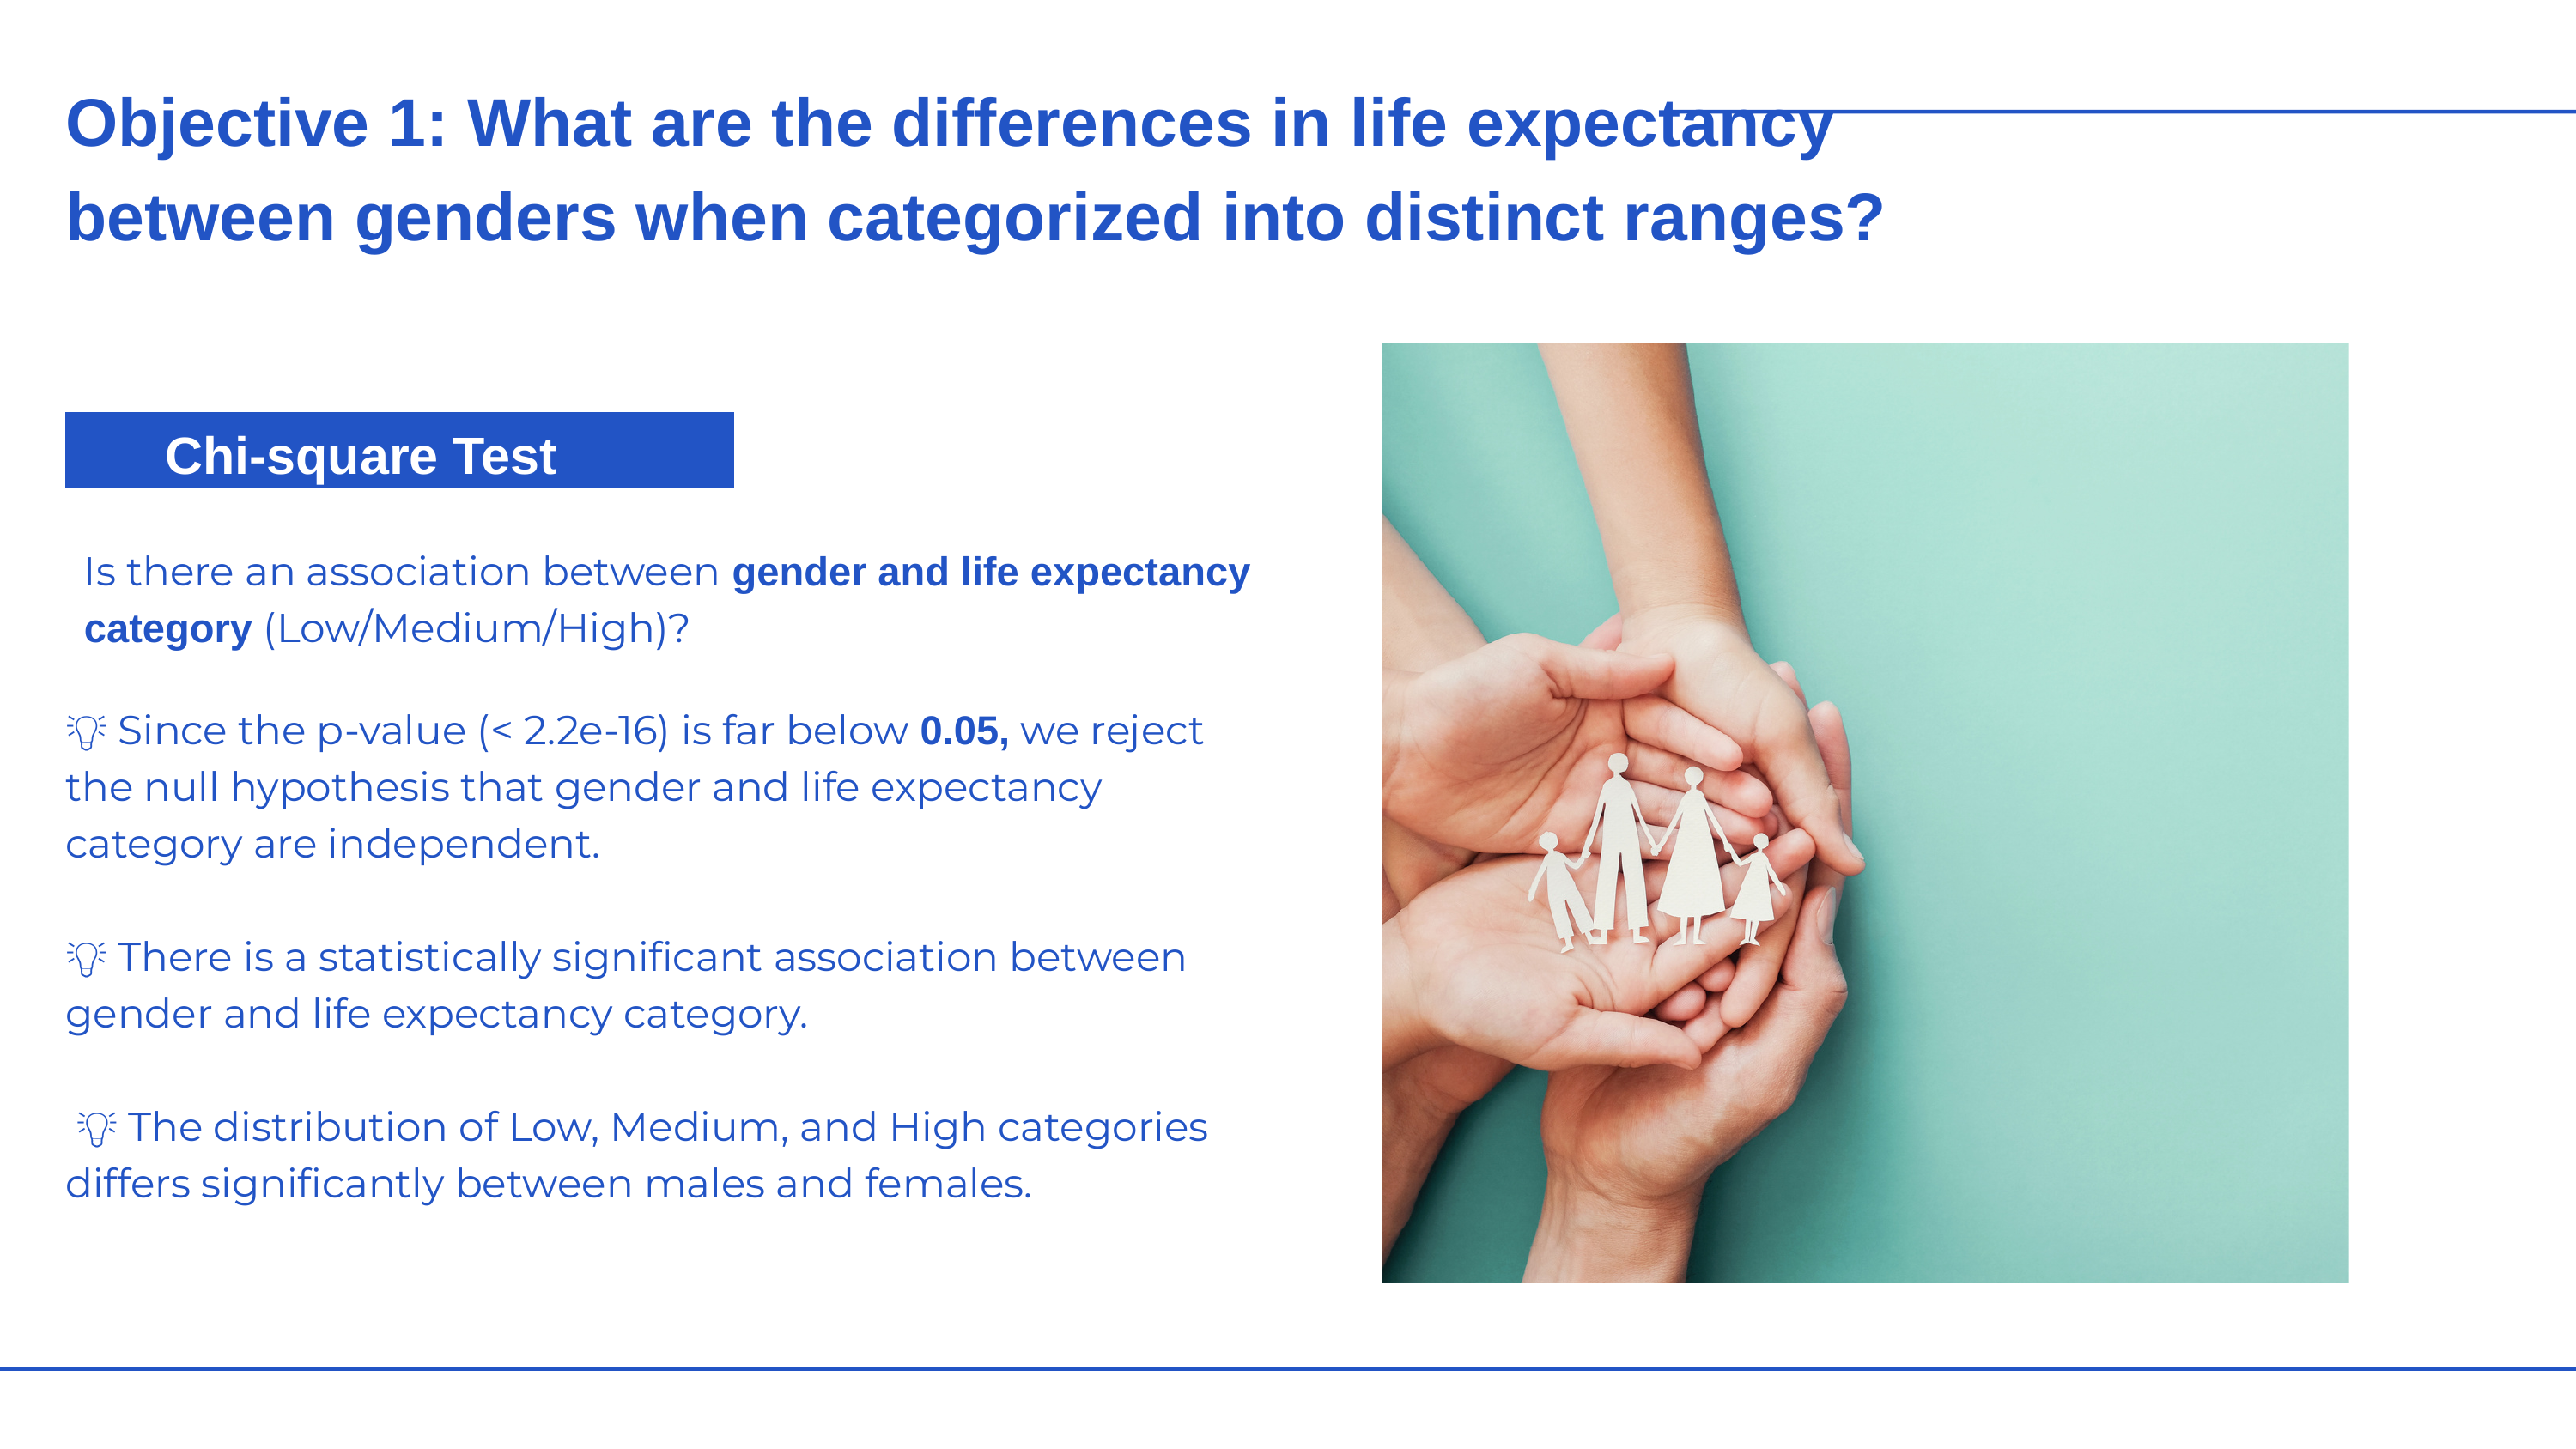

Objective 1: What are the differences in life expectancy between genders when categorized into distinct ranges?

Chi-square Test

Is there an association between gender and life expectancy category (Low/Medium/High)?
💡 Since the p-value (< 2.2e-16) is far below 0.05, we reject the null hypothesis that gender and life expectancy category are independent.

💡 There is a statistically significant association between gender and life expectancy category.

 💡 The distribution of Low, Medium, and High categories differs significantly between males and females.